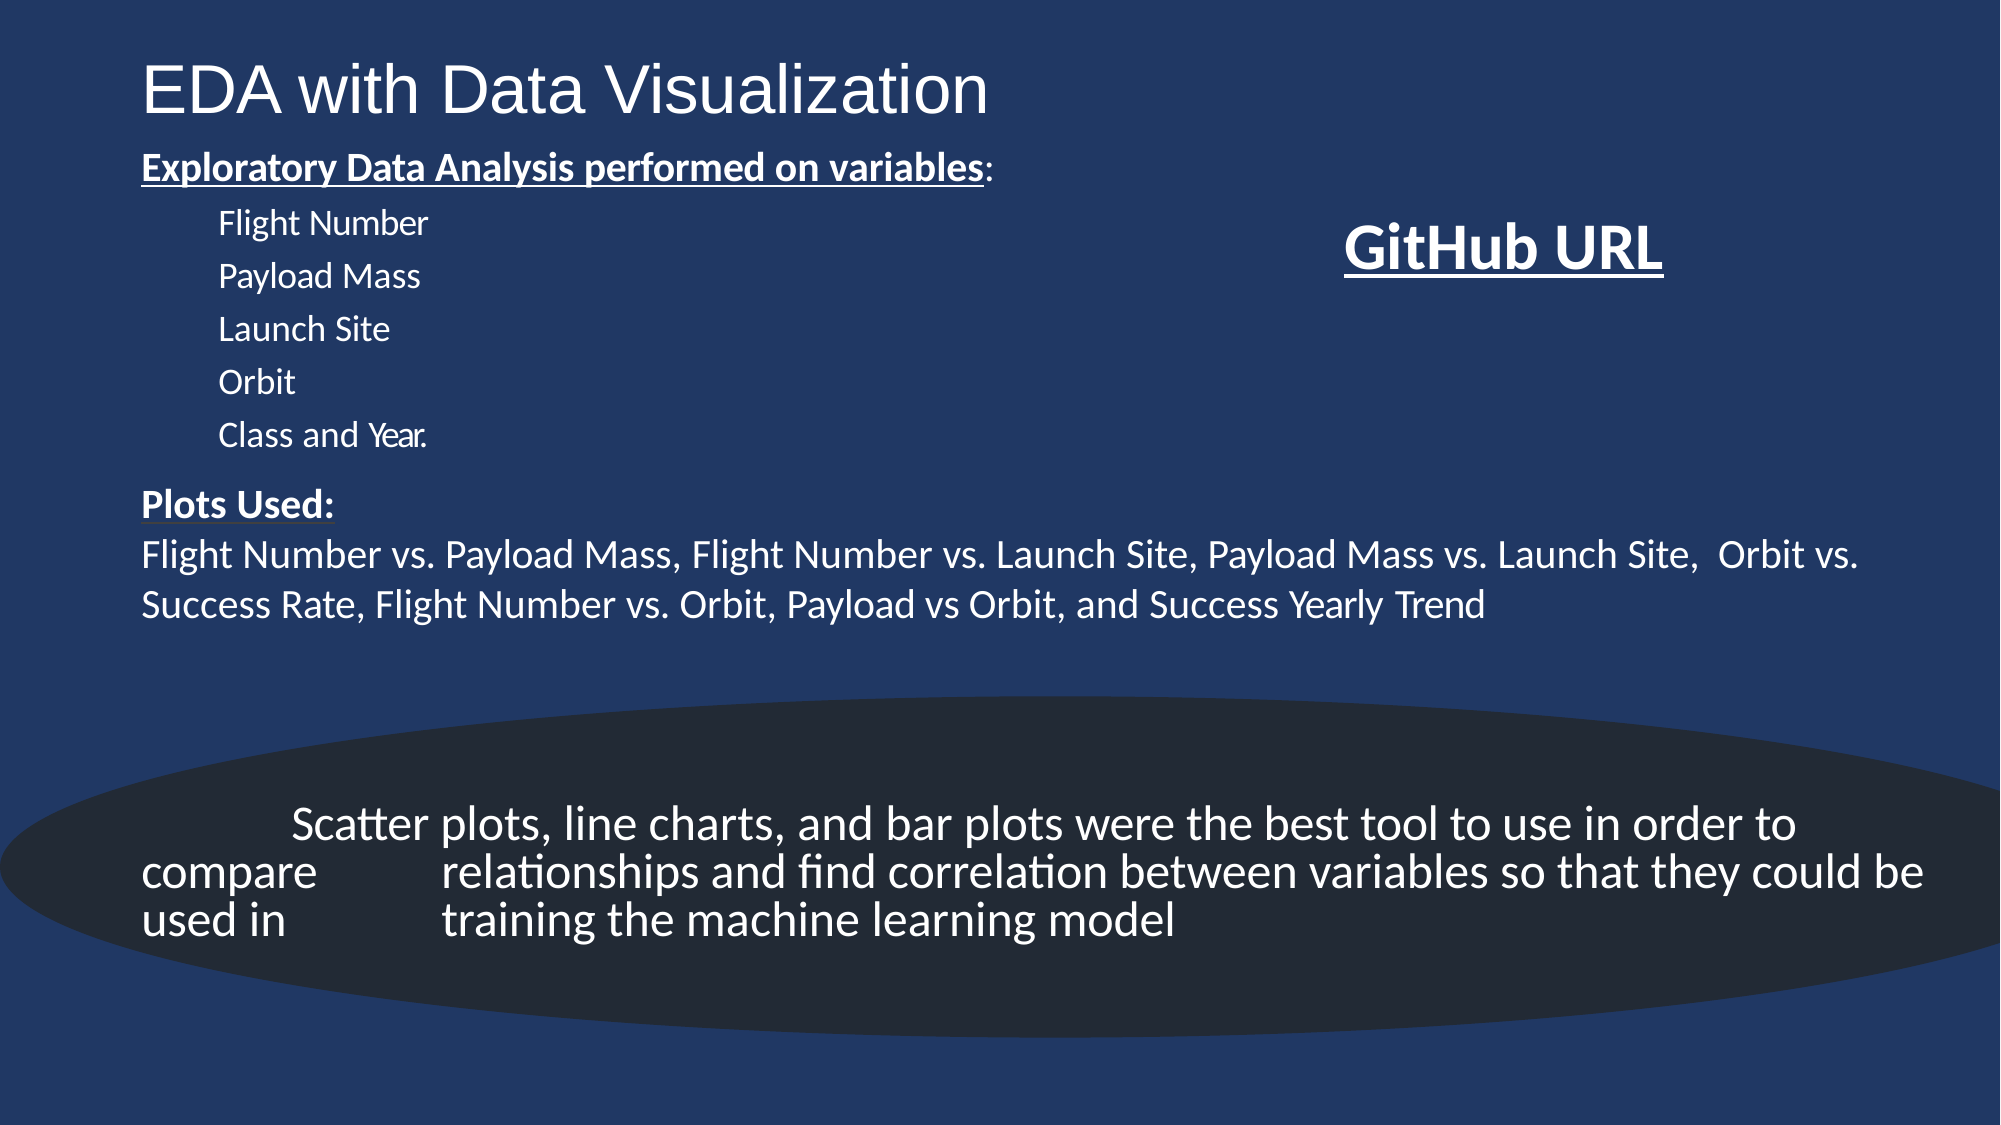

EDA with Data Visualization
Exploratory Data Analysis performed on variables:
Flight Number
Payload Mass
Launch Site
Orbit
Class and Year.
Plots Used:
Flight Number vs. Payload Mass, Flight Number vs. Launch Site, Payload Mass vs. Launch Site,  Orbit vs. Success Rate, Flight Number vs. Orbit, Payload vs Orbit, and Success Yearly Trend

     	Scatter plots, line charts, and bar plots were the best tool to use in order to compare     	relationships and find correlation between variables so that they could be used in 	training the machine learning model

GitHub URL